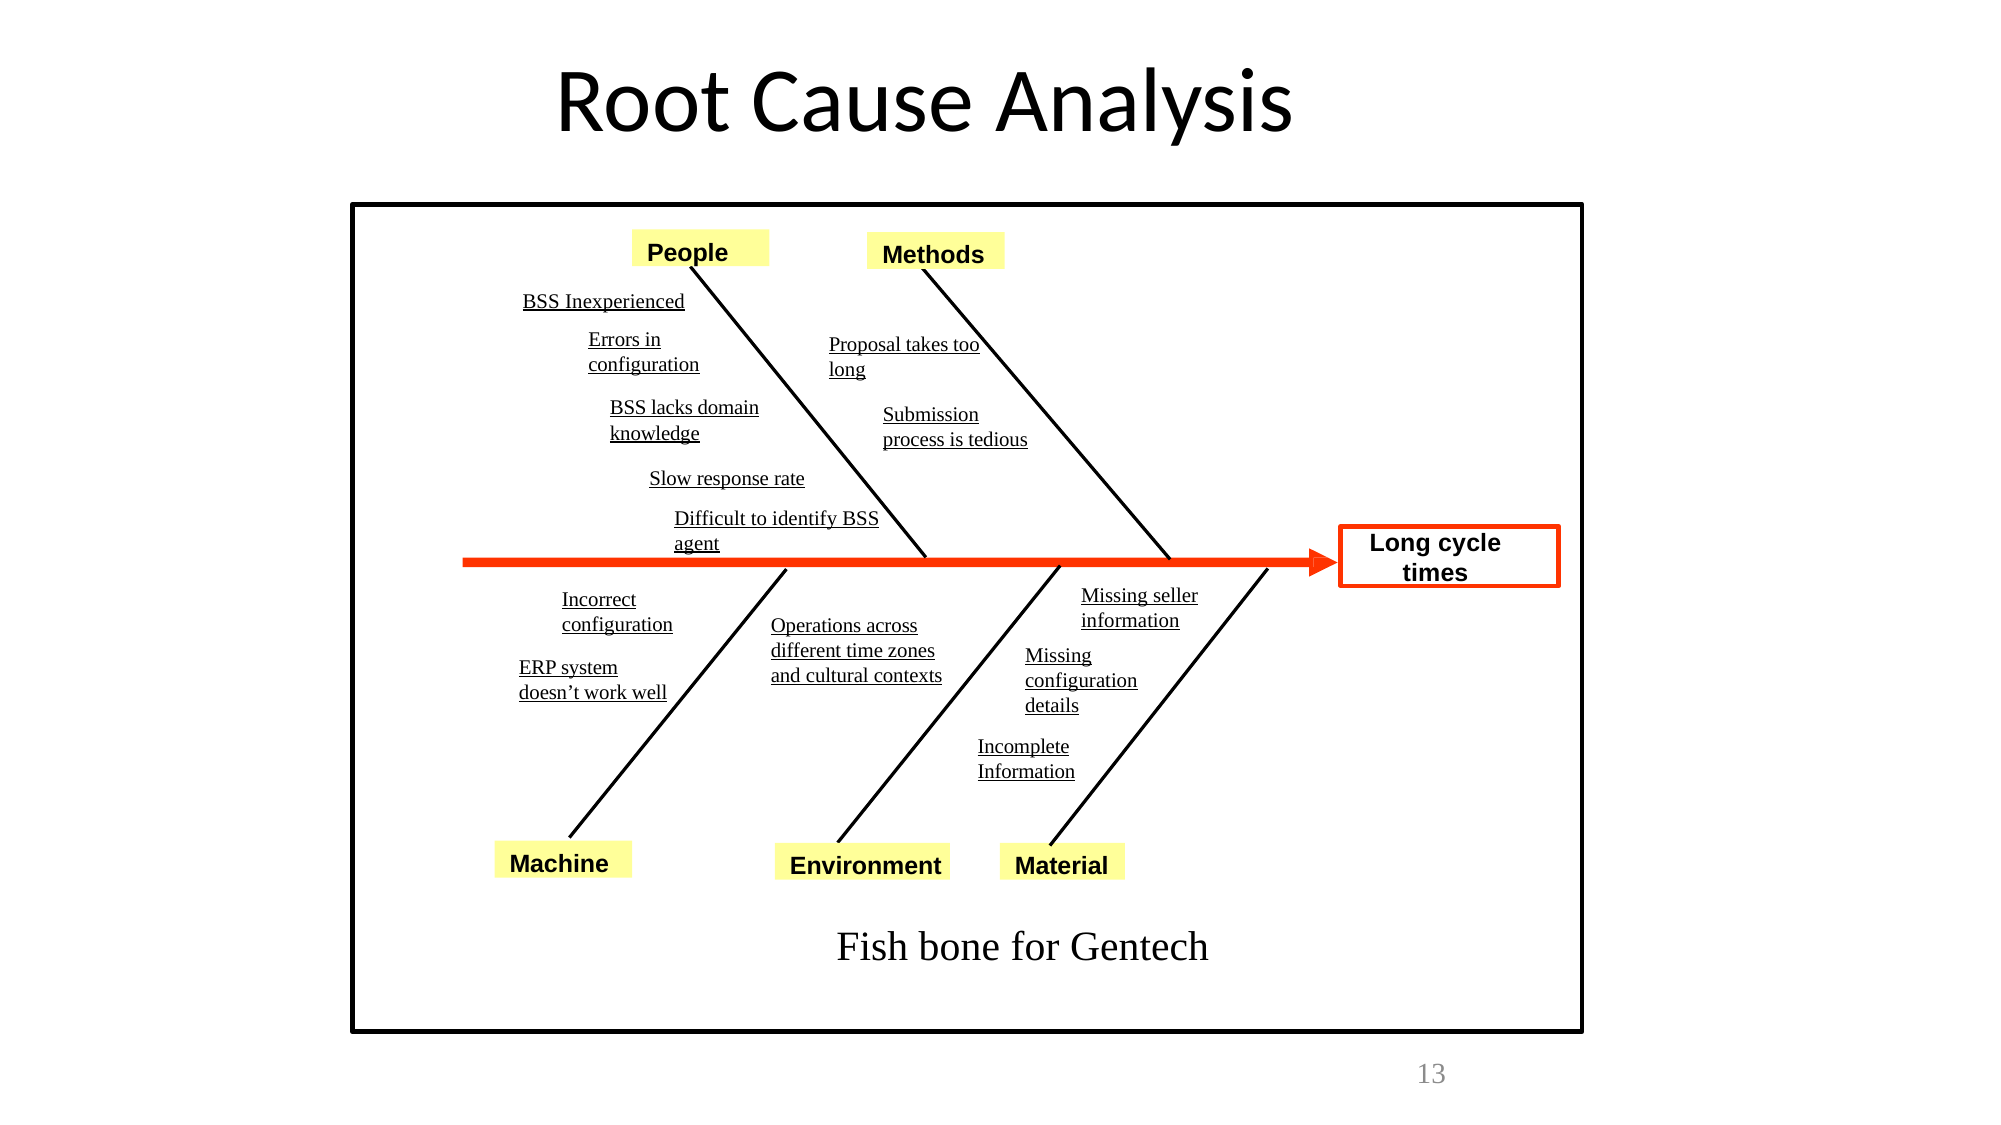

# Root Cause Analysis

People
Methods

BSS Inexperienced
Errors in configuration
Proposal takes too long
BSS lacks domain knowledge
Submission process is tedious
Slow response rate
Difficult to identify BSS agent
Long cycle times

Missing seller information
Incorrect configuration
Operations across different time zones and cultural contexts
Missing configuration details

ERP system doesn’t work well
Incomplete Information
Machine
Environment
Material
           Fish bone for Gentech
13